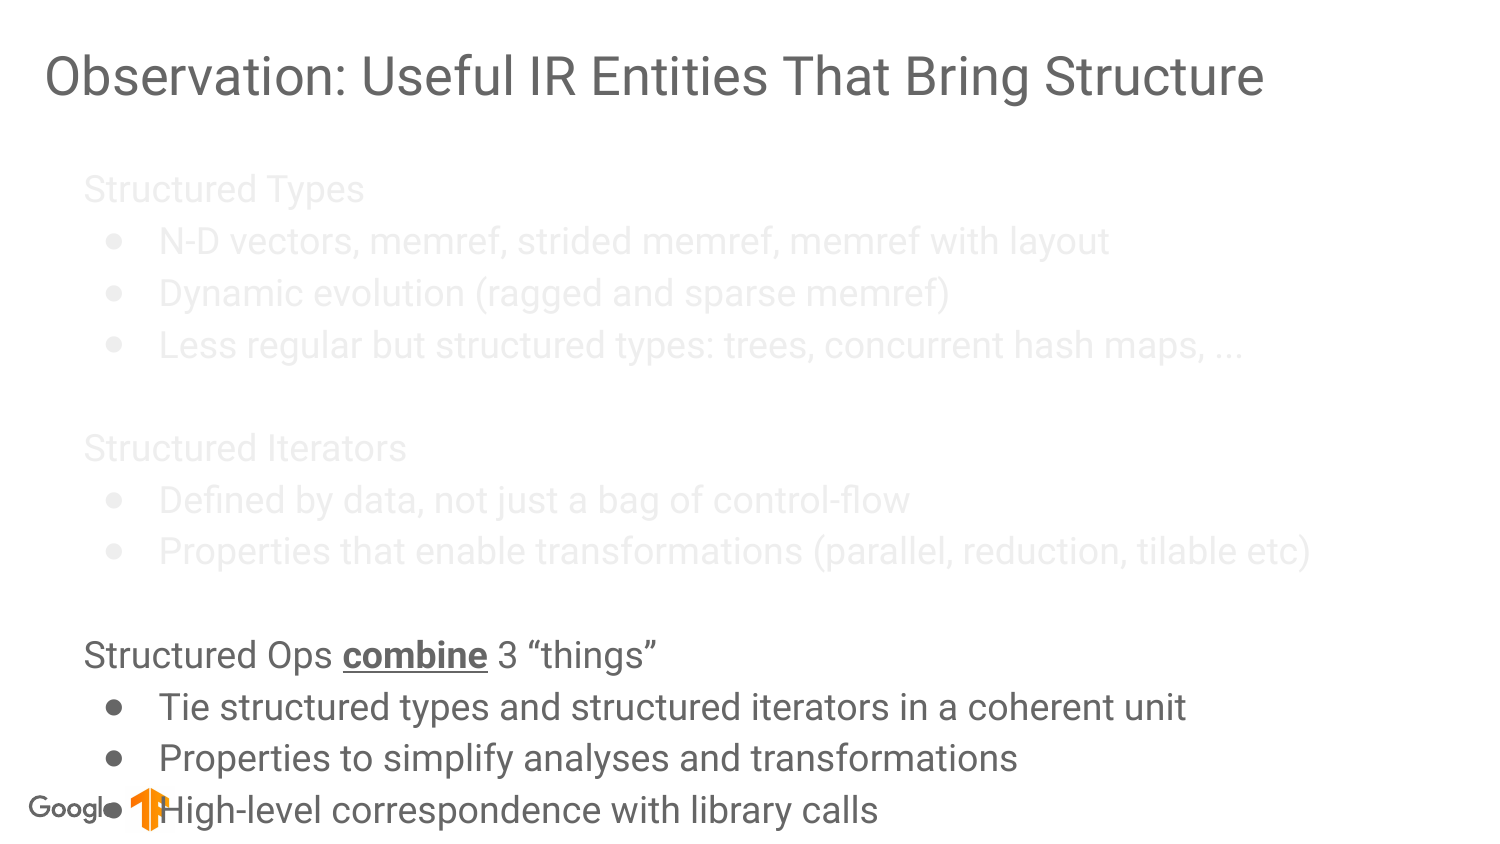

# Observation: Useful IR Entities That Bring Structure
Structured Types
N-D vectors, memref, strided memref, memref with layout
Dynamic evolution (ragged and sparse memref)
Less regular but structured types: trees, concurrent hash maps, ...

Structured Iterators
Defined by data, not just a bag of control-flow
Properties that enable transformations (parallel, reduction, tilable etc)

Structured Ops combine 3 “things”
Tie structured types and structured iterators in a coherent unit
Properties to simplify analyses and transformations
High-level correspondence with library calls